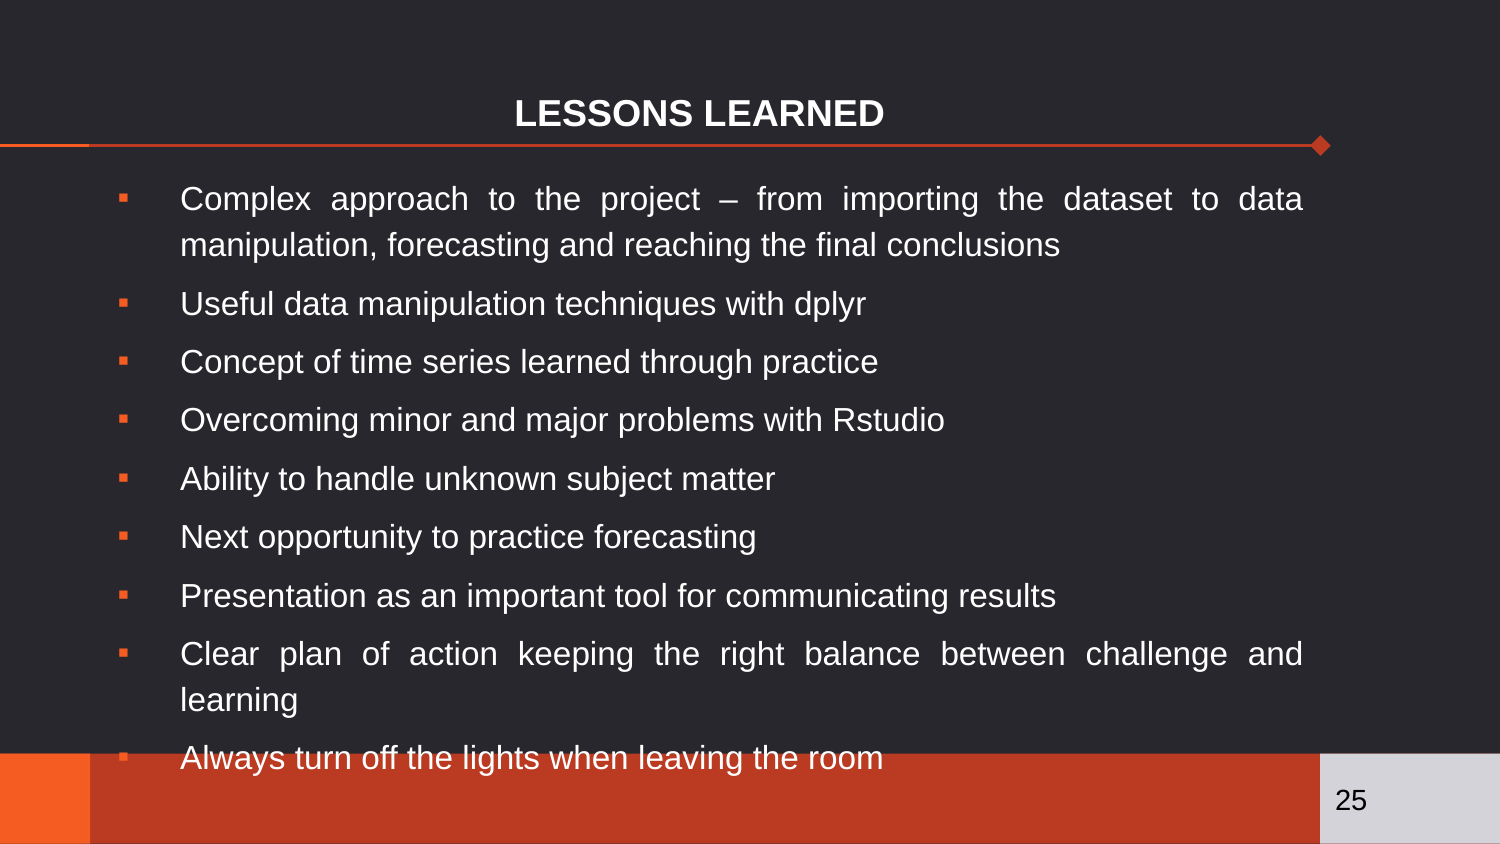

# LESSONS LEARNED
Complex approach to the project – from importing the dataset to data manipulation, forecasting and reaching the final conclusions
Useful data manipulation techniques with dplyr
Concept of time series learned through practice
Overcoming minor and major problems with Rstudio
Ability to handle unknown subject matter
Next opportunity to practice forecasting
Presentation as an important tool for communicating results
Clear plan of action keeping the right balance between challenge and learning
Always turn off the lights when leaving the room

25